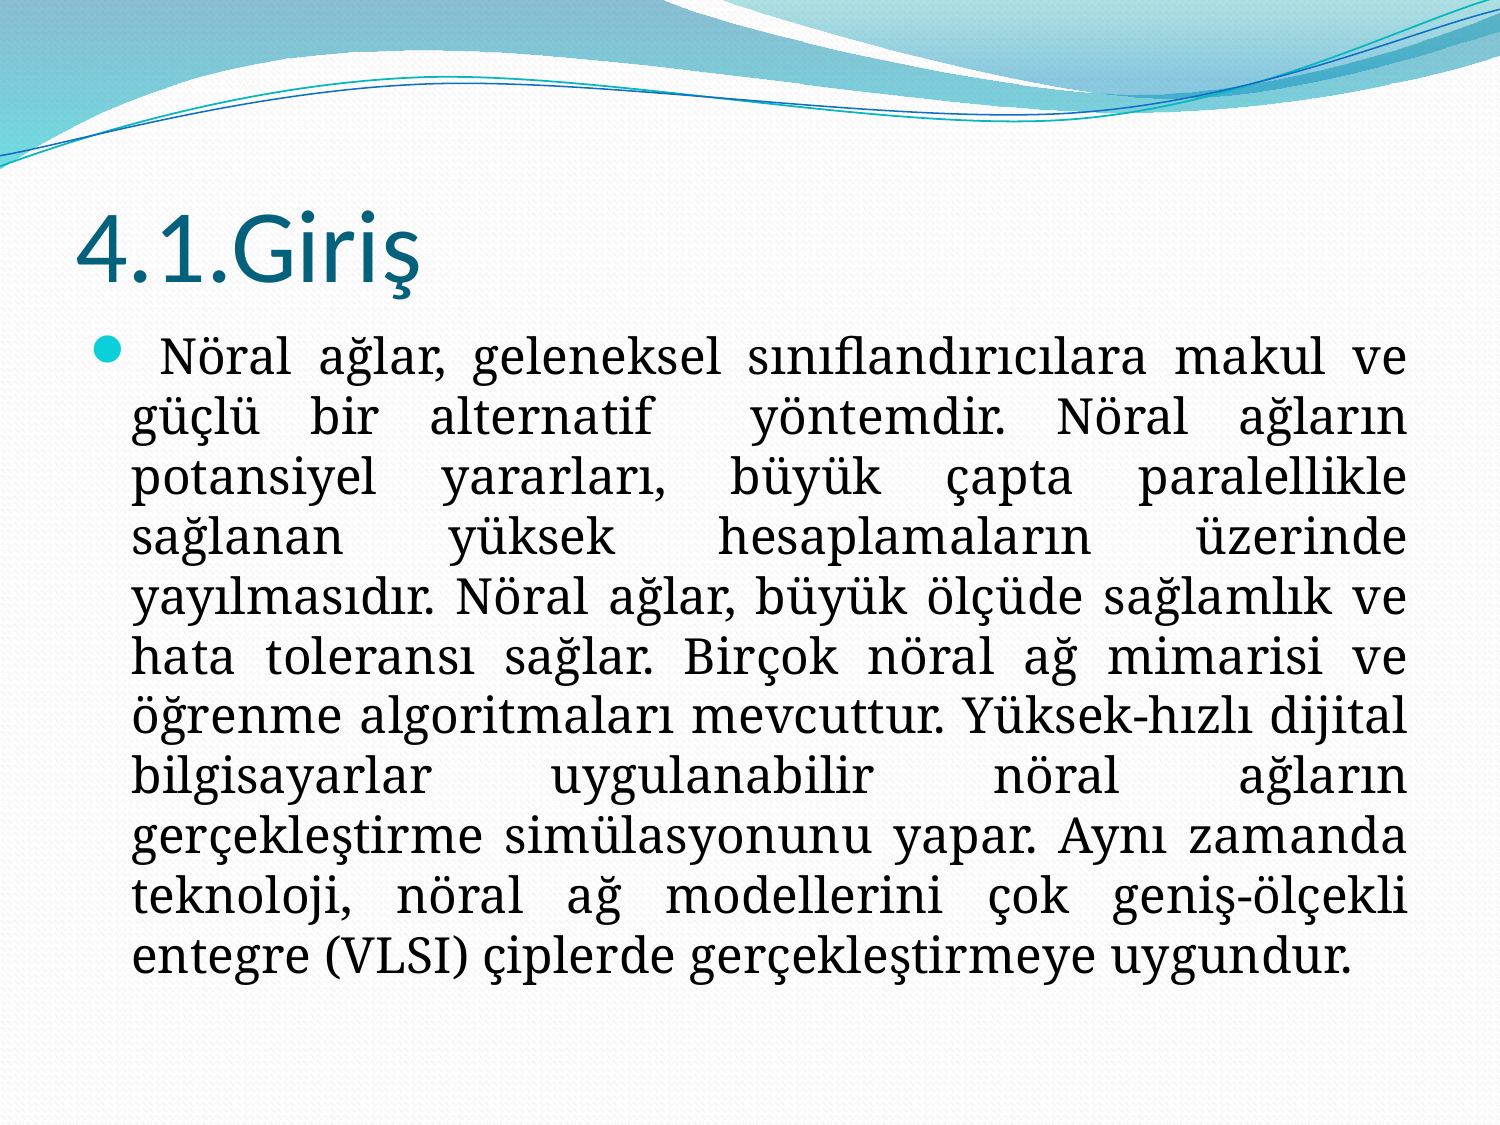

# 4.1.Giriş
 Nöral ağlar, geleneksel sınıflandırıcılara makul ve güçlü bir alternatif  yöntemdir. Nöral ağların potansiyel yararları, büyük çapta paralellikle sağlanan yüksek hesaplamaların üzerinde yayılmasıdır. Nöral ağlar, büyük ölçüde sağlamlık ve hata toleransı sağlar. Birçok nöral ağ mimarisi ve öğrenme algoritmaları mevcuttur. Yüksek-hızlı dijital bilgisayarlar uygulanabilir nöral ağların gerçekleştirme simülasyonunu yapar. Aynı zamanda teknoloji, nöral ağ modellerini çok geniş-ölçekli entegre (VLSI) çiplerde gerçekleştirmeye uygundur.